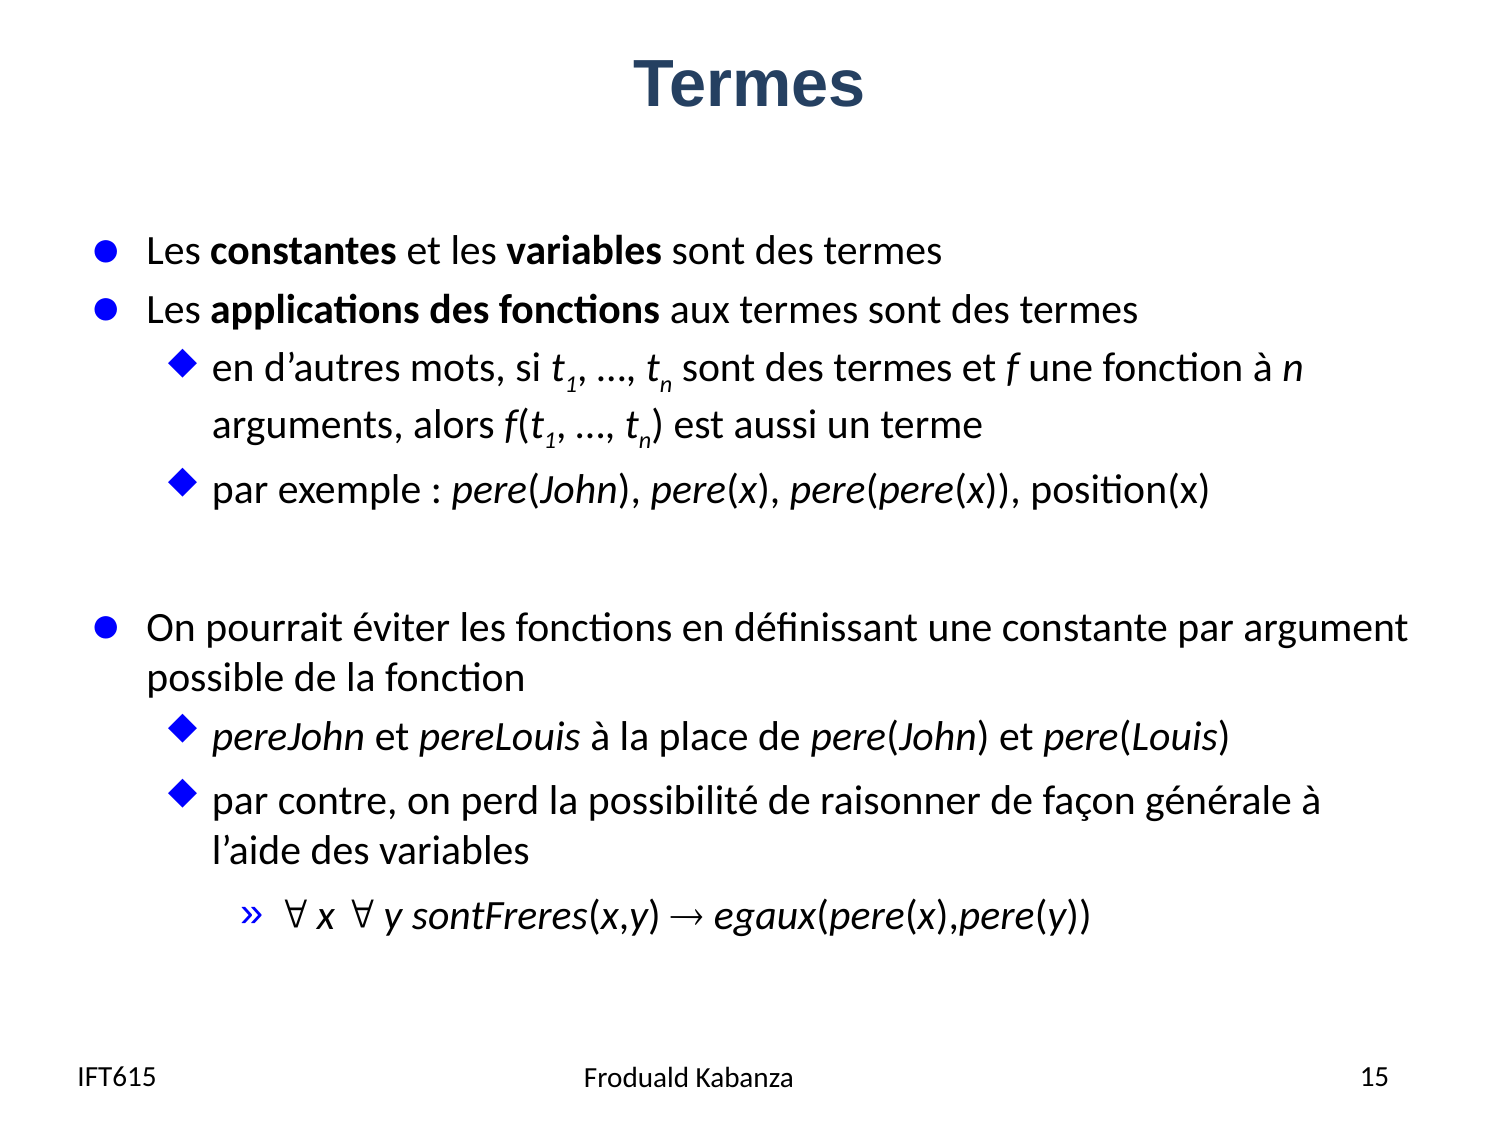

# Termes
Les constantes et les variables sont des termes
Les applications des fonctions aux termes sont des termes
en d’autres mots, si t1, …, tn sont des termes et f une fonction à n arguments, alors f(t1, …, tn) est aussi un terme
par exemple : pere(John), pere(x), pere(pere(x)), position(x)

On pourrait éviter les fonctions en définissant une constante par argument possible de la fonction
pereJohn et pereLouis à la place de pere(John) et pere(Louis)
par contre, on perd la possibilité de raisonner de façon générale à l’aide des variables
∀ x ∀ y sontFreres(x,y) → egaux(pere(x),pere(y))

IFT615
15
Froduald Kabanza